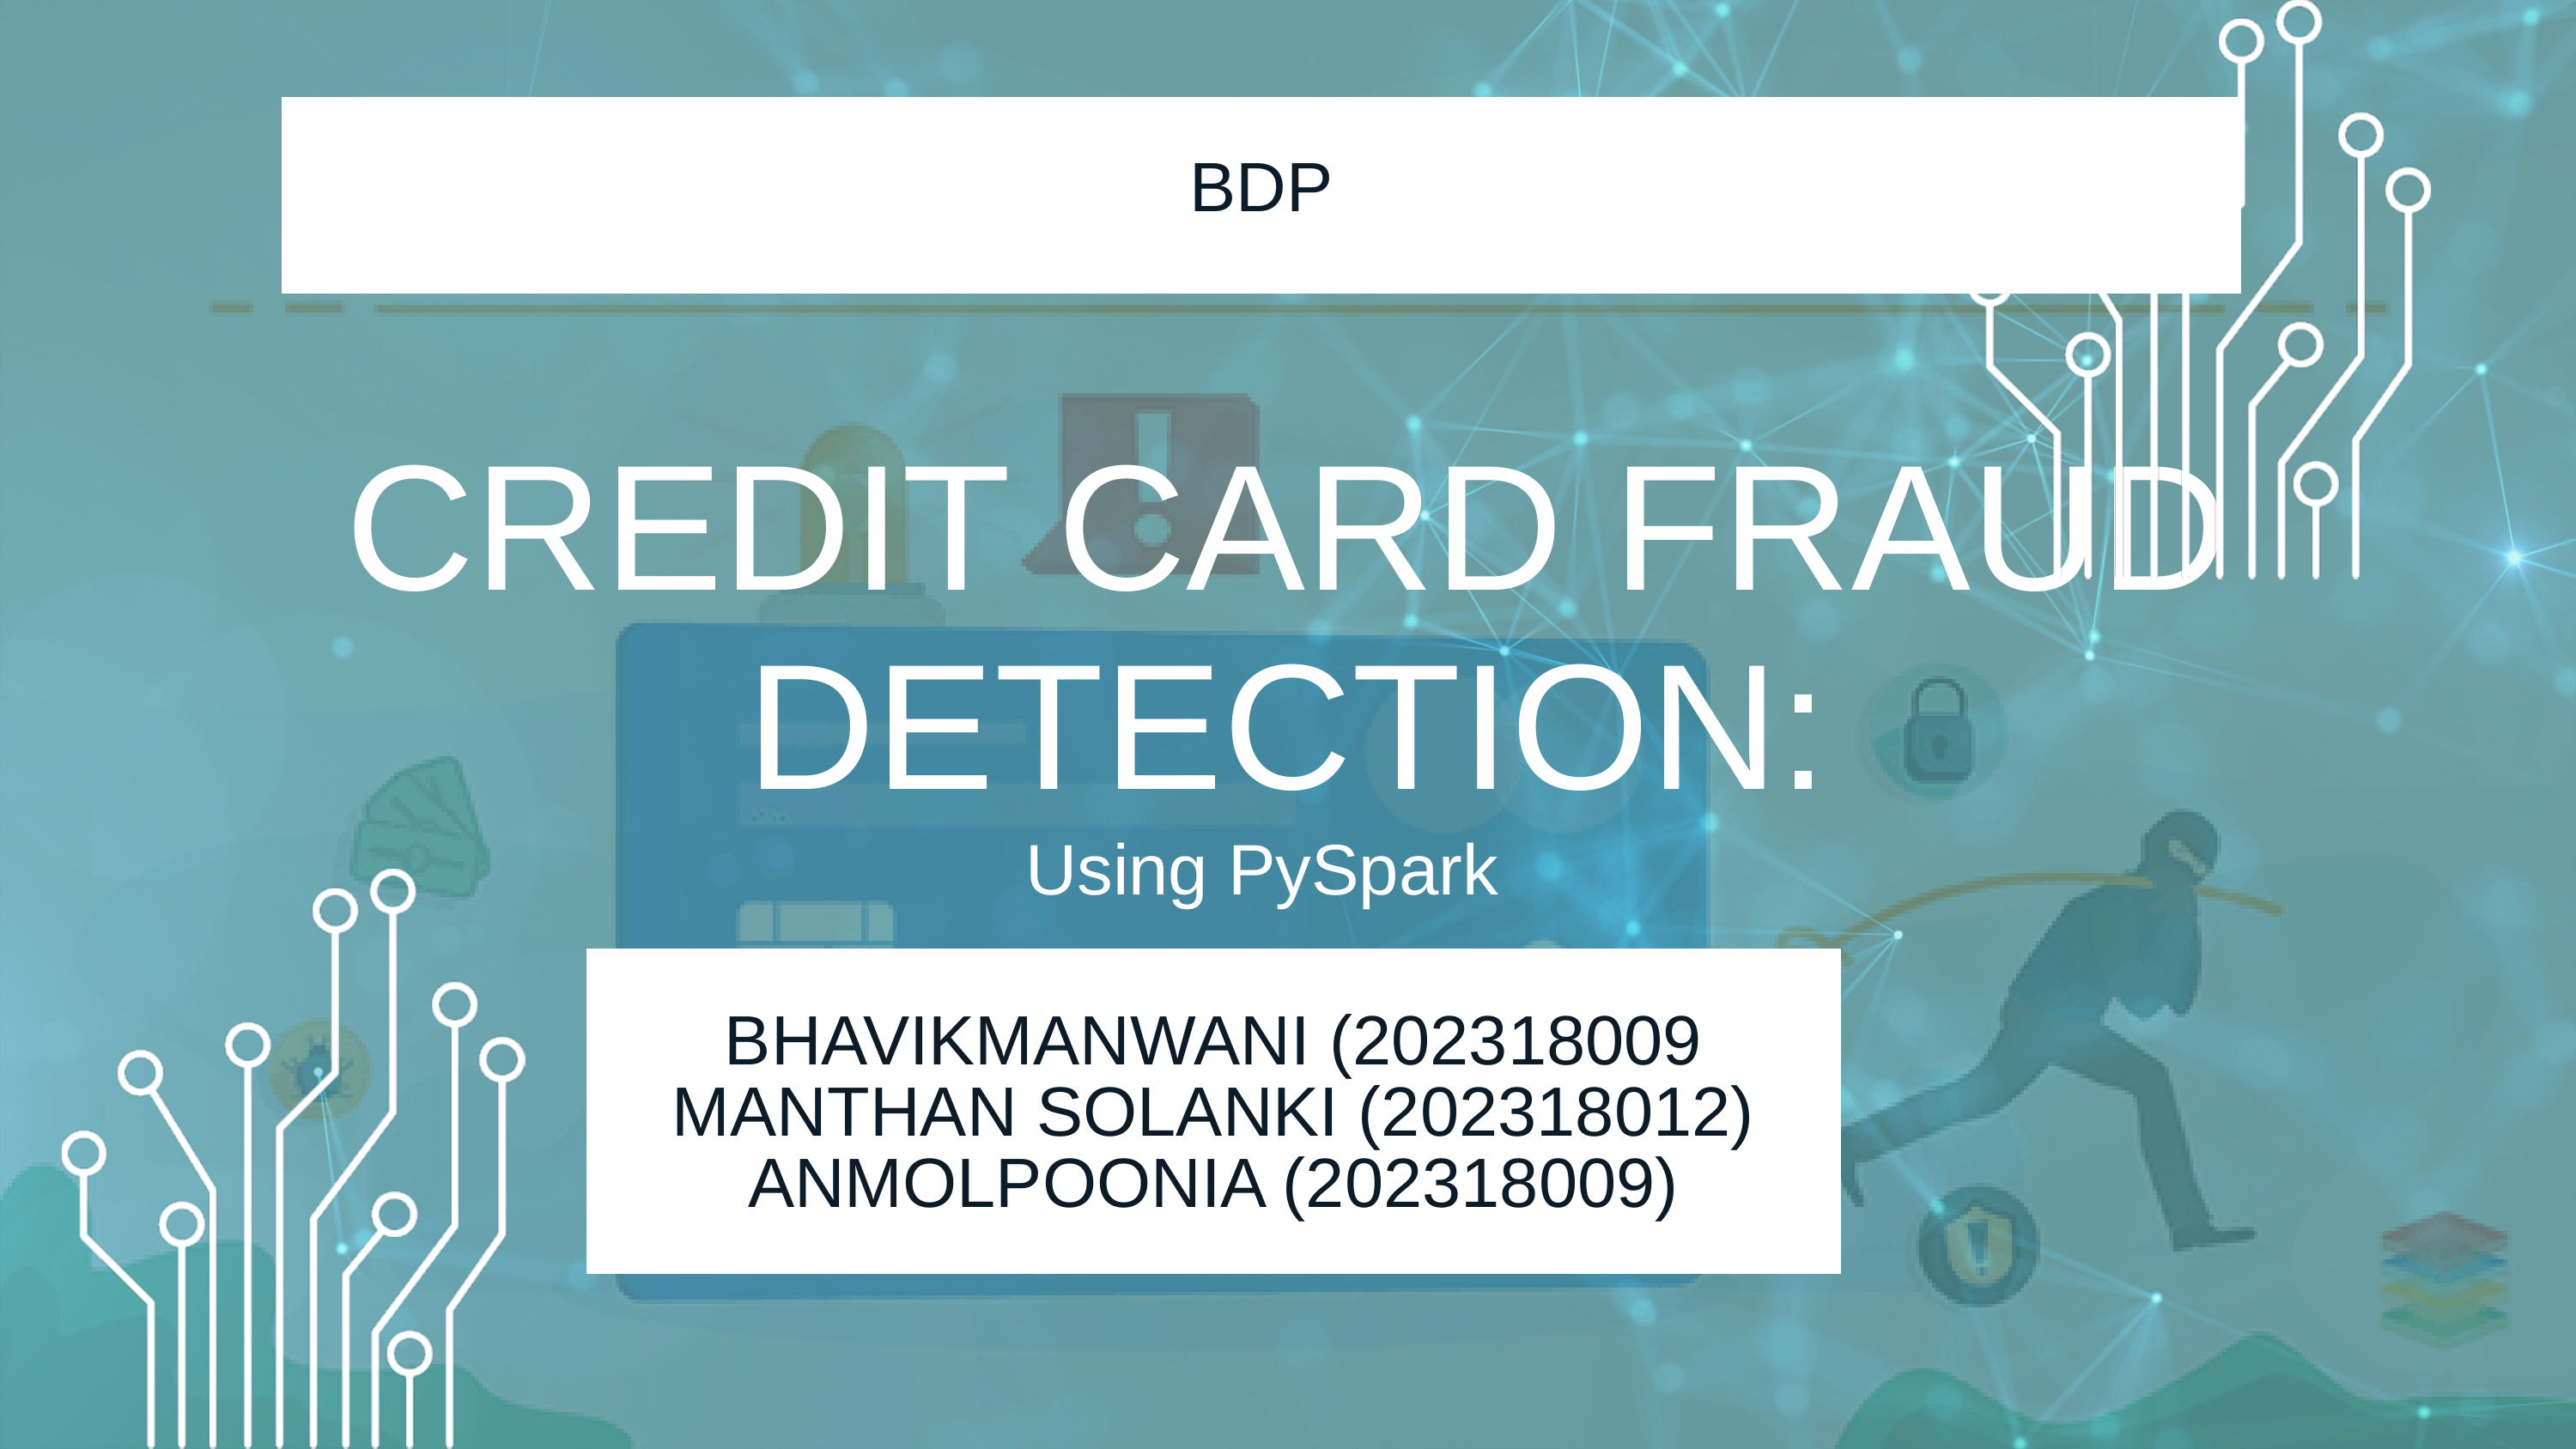

BDP
CREDIT CARD FRAUD DETECTION:
Using PySpark

BHAVIKMANWANI (202318009
MANTHAN SOLANKI (202318012)
ANMOLPOONIA (202318009)